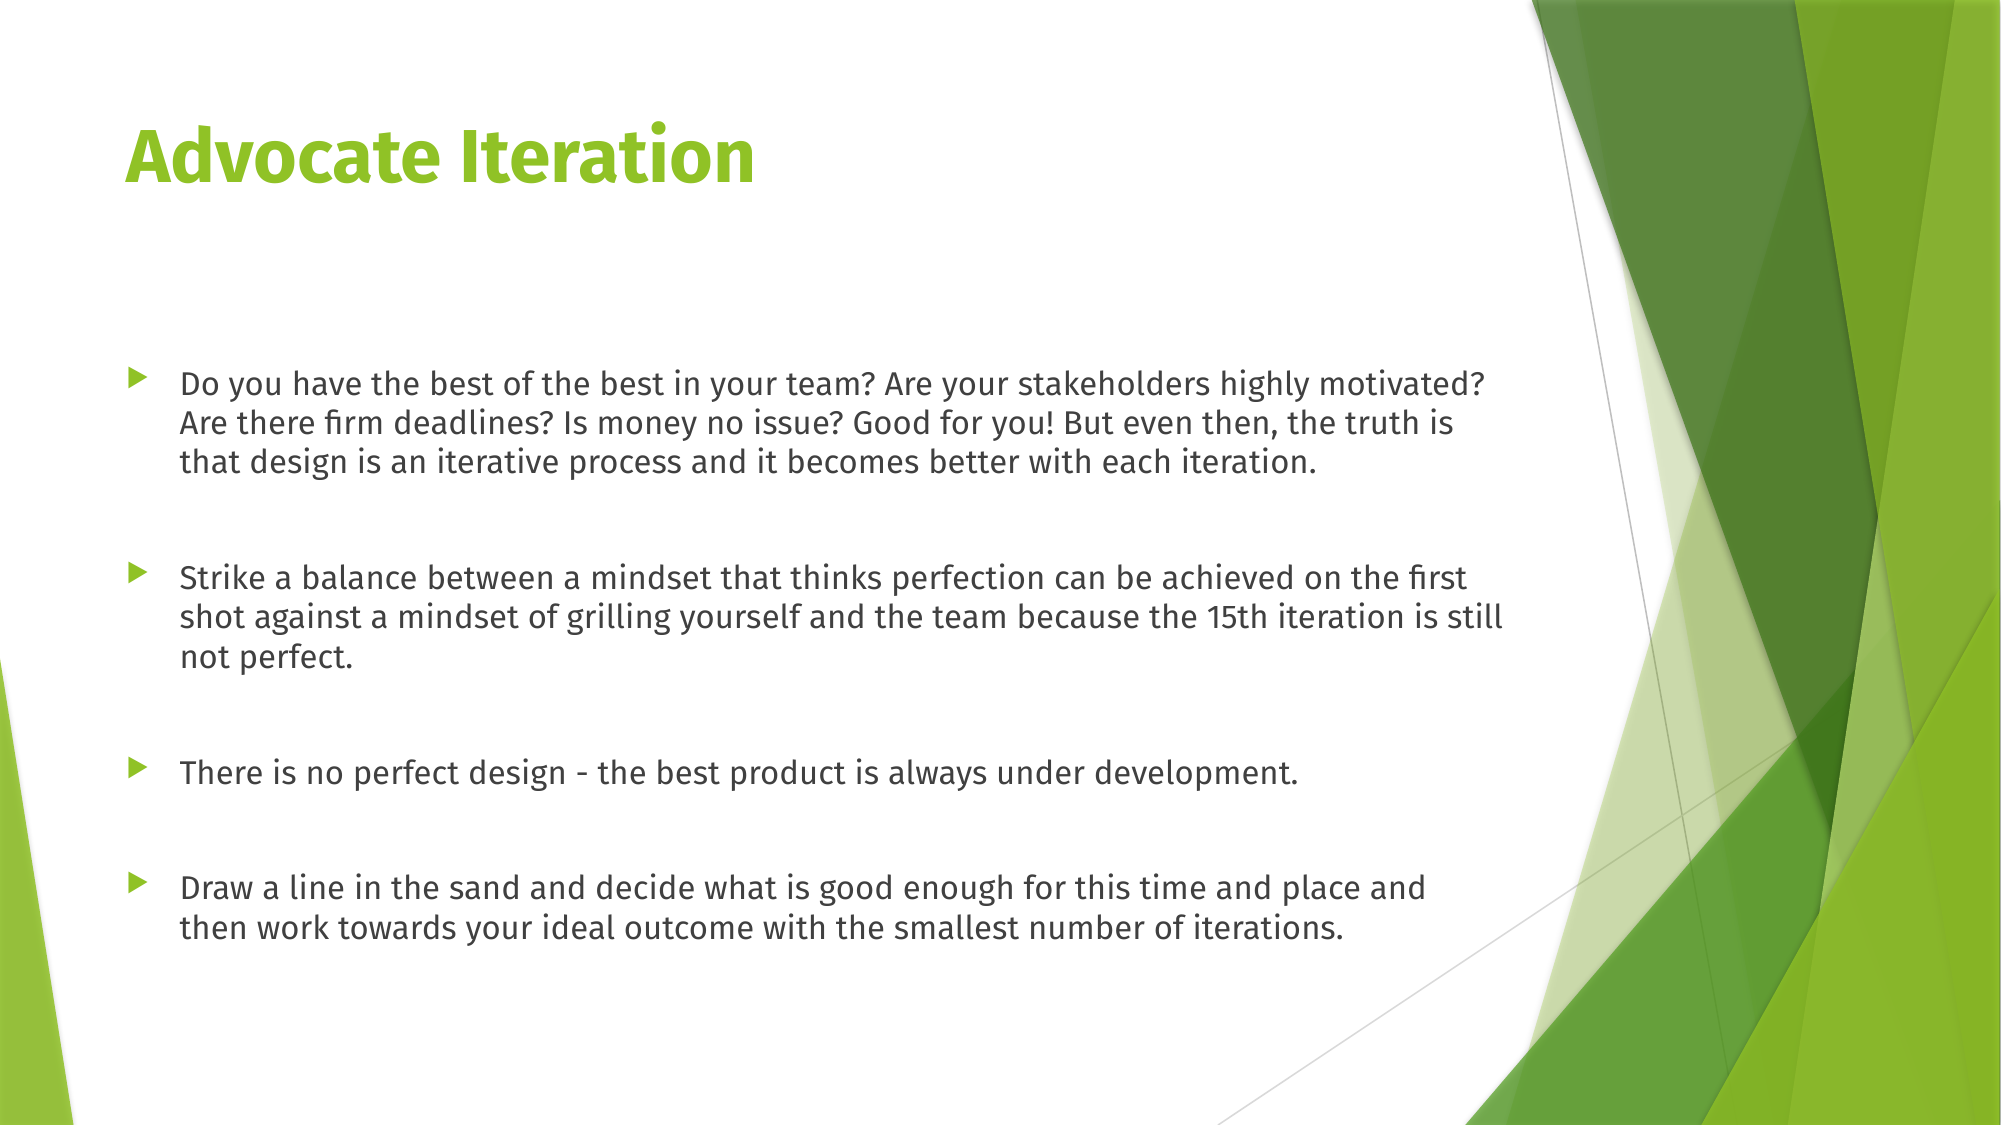

# Advocate Iteration
Do you have the best of the best in your team? Are your stakeholders highly motivated? Are there firm deadlines? Is money no issue? Good for you! But even then, the truth is that design is an iterative process and it becomes better with each iteration.

Strike a balance between a mindset that thinks perfection can be achieved on the first shot against a mindset of grilling yourself and the team because the 15th iteration is still not perfect.

There is no perfect design - the best product is always under development.

Draw a line in the sand and decide what is good enough for this time and place and then work towards your ideal outcome with the smallest number of iterations.